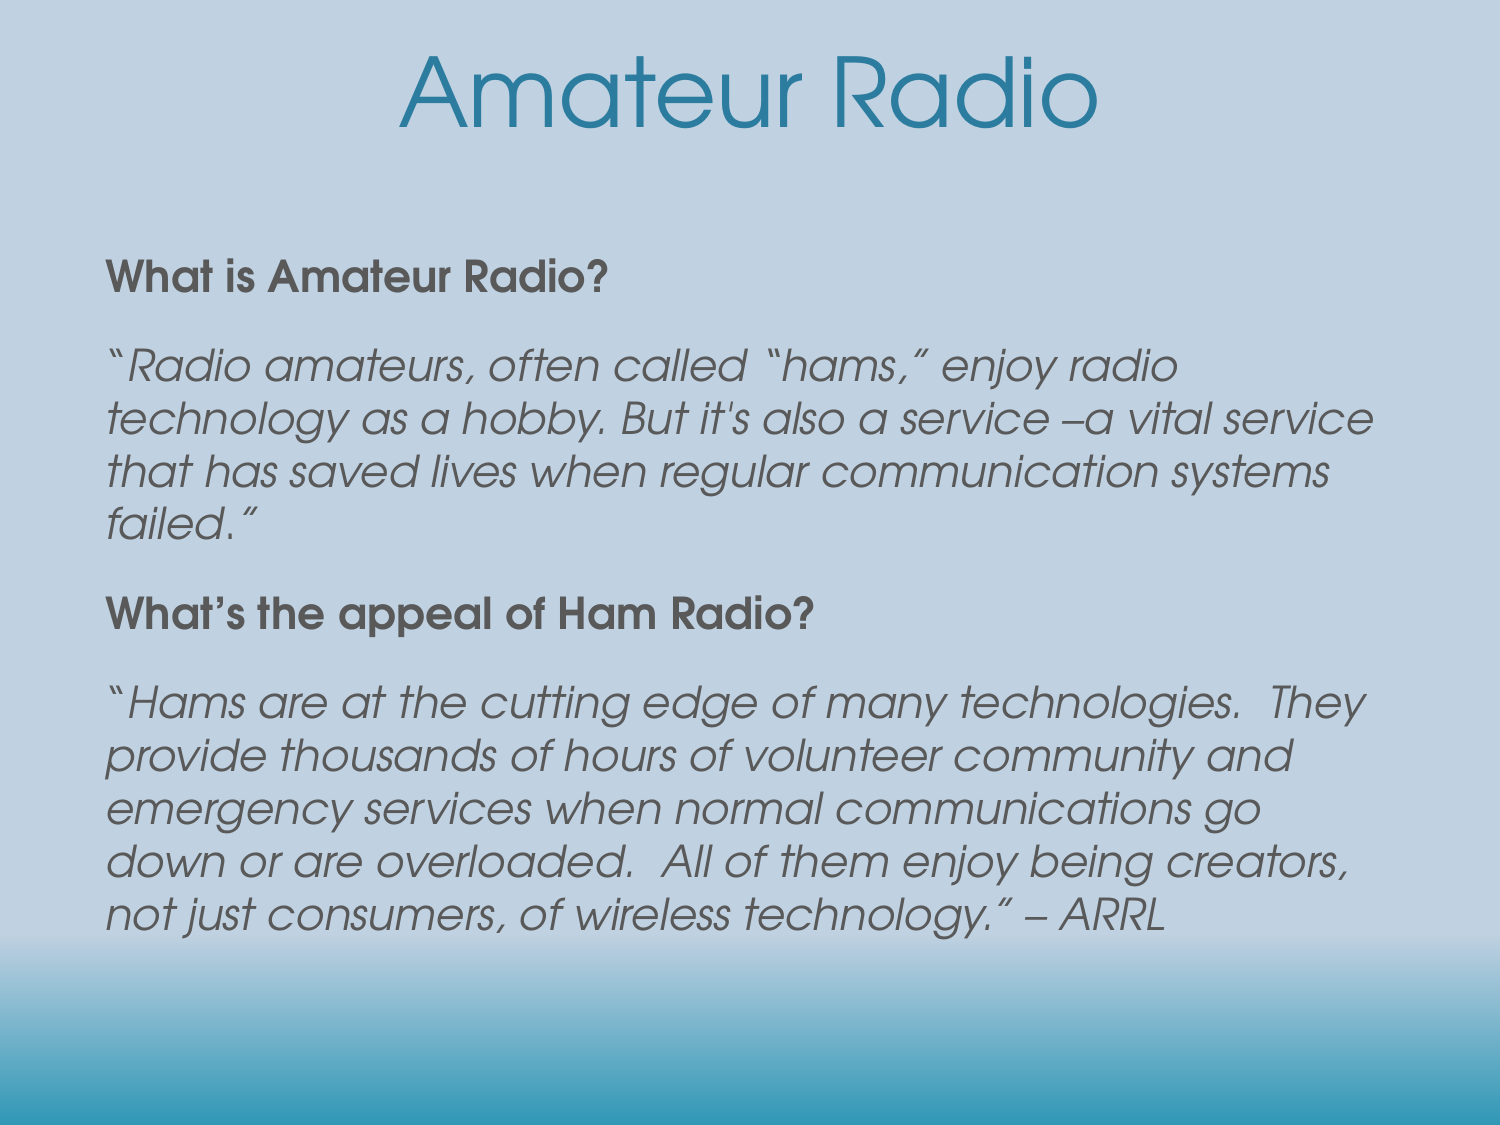

# Amateur Radio
What is Amateur Radio?
“Radio amateurs, often called “hams,” enjoy radio technology as a hobby. But it's also a service –a vital service that has saved lives when regular communication systems failed.”
What’s the appeal of Ham Radio?
“Hams are at the cutting edge of many technologies.  They provide thousands of hours of volunteer community and emergency services when normal communications go down or are overloaded.  All of them enjoy being creators, not just consumers, of wireless technology.” – ARRL